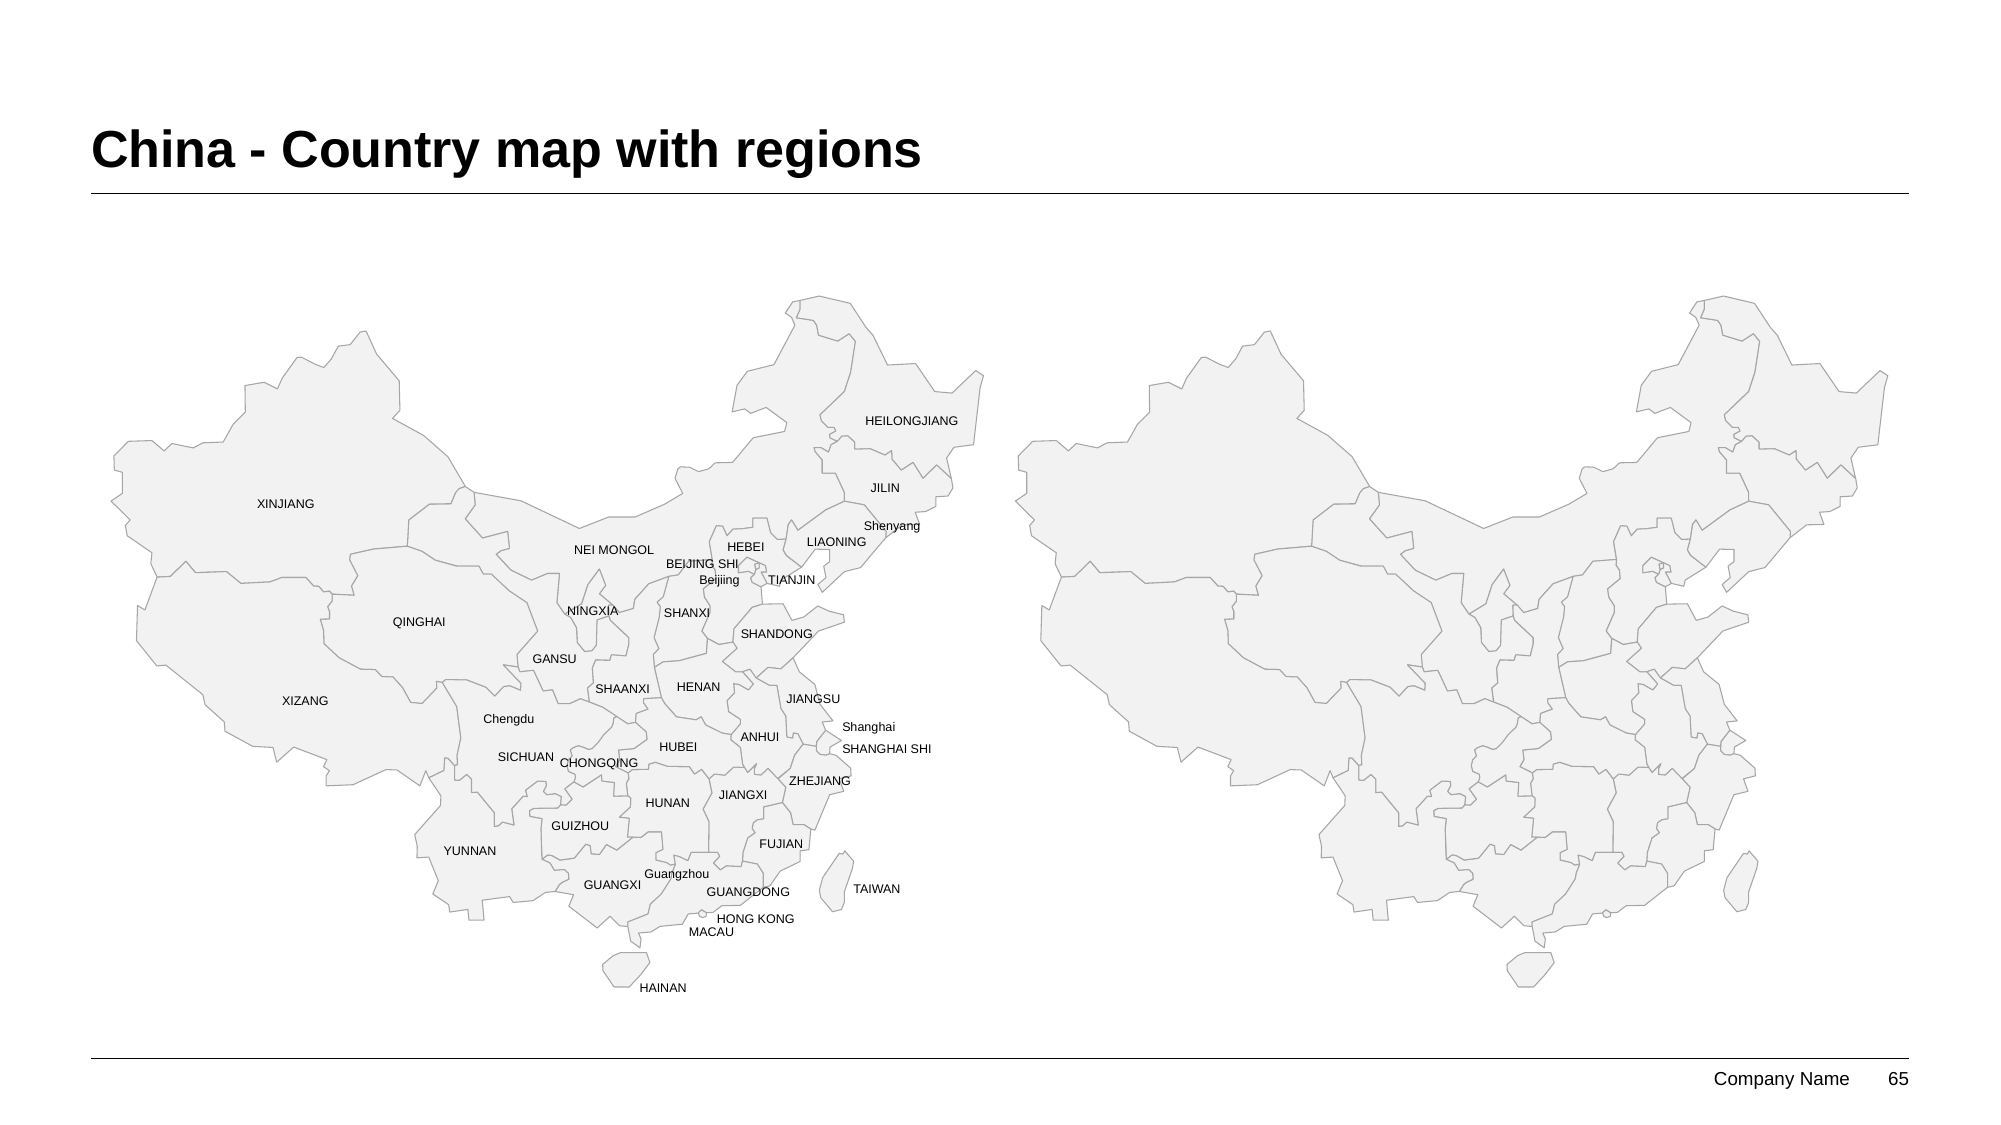

# China - Country map with regions

HEILONGJIANG
JILIN
XINJIANG

Shenyang
LIAONING
HEBEI
NEI MONGOL
BEIJING SHI

Beijiing
TIANJIN
NINGXIA
SHANXI
QINGHAI
SHANDONG
GANSU
HENAN
SHAANXI
JIANGSU
XIZANG
Chengdu
Shanghai

ANHUI
HUBEI
SHANGHAI SHI
SICHUAN
CHONGQING
ZHEJIANG
JIANGXI
HUNAN
GUIZHOU
FUJIAN
YUNNAN
Guangzhou
GUANGXI

TAIWAN
GUANGDONG

HONG KONG
MACAU
HAINAN